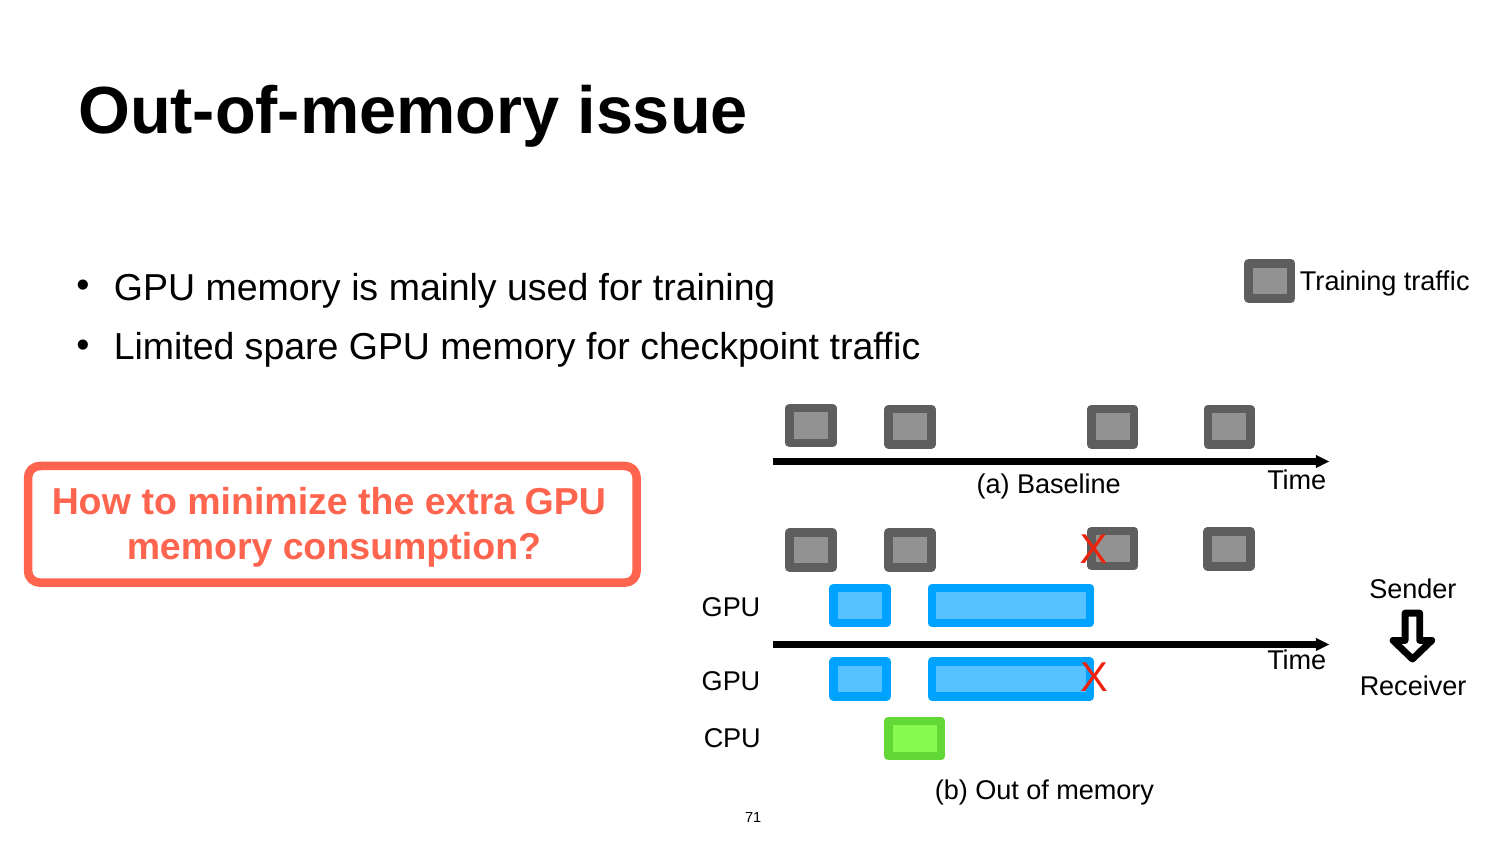

# Out-of-memory issue
GPU memory is mainly used for training
Limited spare GPU memory for checkpoint traﬃc
Training traﬃc

(a) Baseline
X

Time

How to minimize the extra GPU memory consumption?

Sender

GPU

Time
X

GPU
CPU
Receiver

(b) Out of memory
71